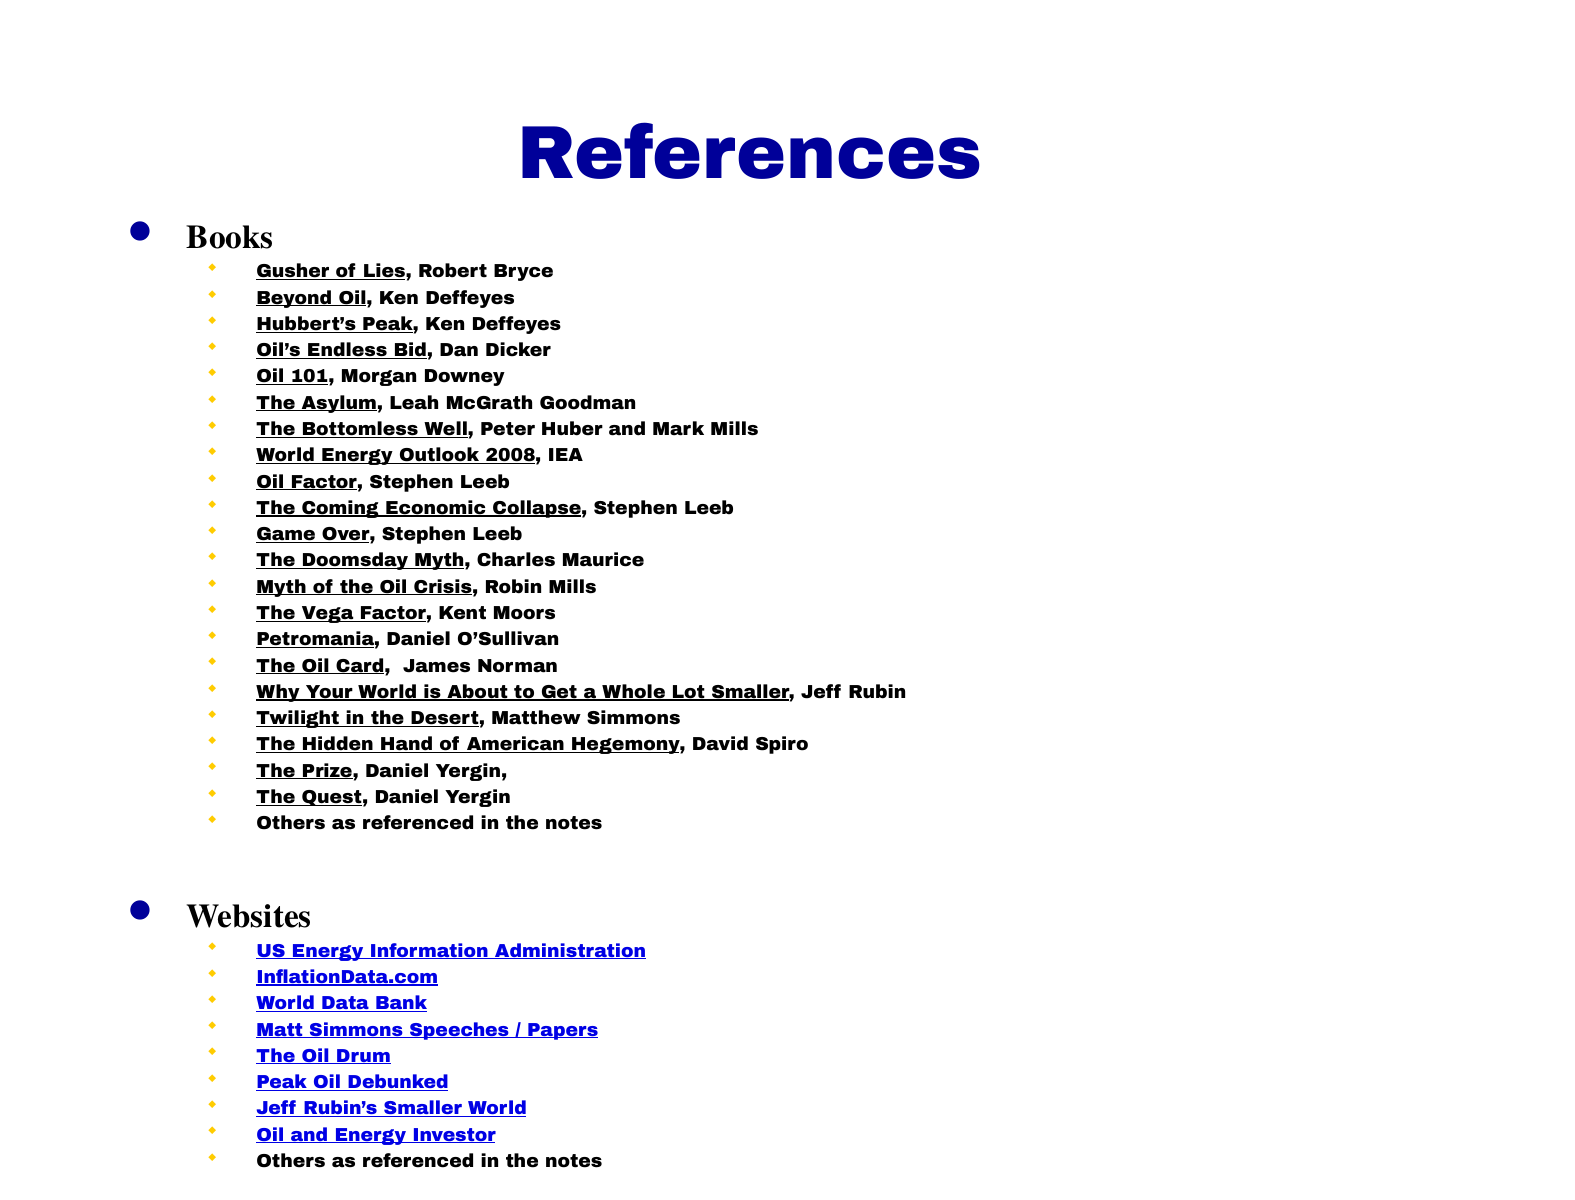

# References
Books
Gusher of Lies, Robert Bryce
Beyond Oil, Ken Deffeyes
Hubbert’s Peak, Ken Deffeyes
Oil’s Endless Bid, Dan Dicker
Oil 101, Morgan Downey
The Asylum, Leah McGrath Goodman
The Bottomless Well, Peter Huber and Mark Mills
World Energy Outlook 2008, IEA
Oil Factor, Stephen Leeb
The Coming Economic Collapse, Stephen Leeb
Game Over, Stephen Leeb
The Doomsday Myth, Charles Maurice
Myth of the Oil Crisis, Robin Mills
The Vega Factor, Kent Moors
Petromania, Daniel O’Sullivan
The Oil Card,  James Norman
Why Your World is About to Get a Whole Lot Smaller, Jeff Rubin
Twilight in the Desert, Matthew Simmons
The Hidden Hand of American Hegemony, David Spiro
The Prize, Daniel Yergin,
The Quest, Daniel Yergin
Others as referenced in the notes

Websites
US Energy Information Administration
InflationData.com
World Data Bank
Matt Simmons Speeches / Papers
The Oil Drum
Peak Oil Debunked
Jeff Rubin’s Smaller World
Oil and Energy Investor
Others as referenced in the notes